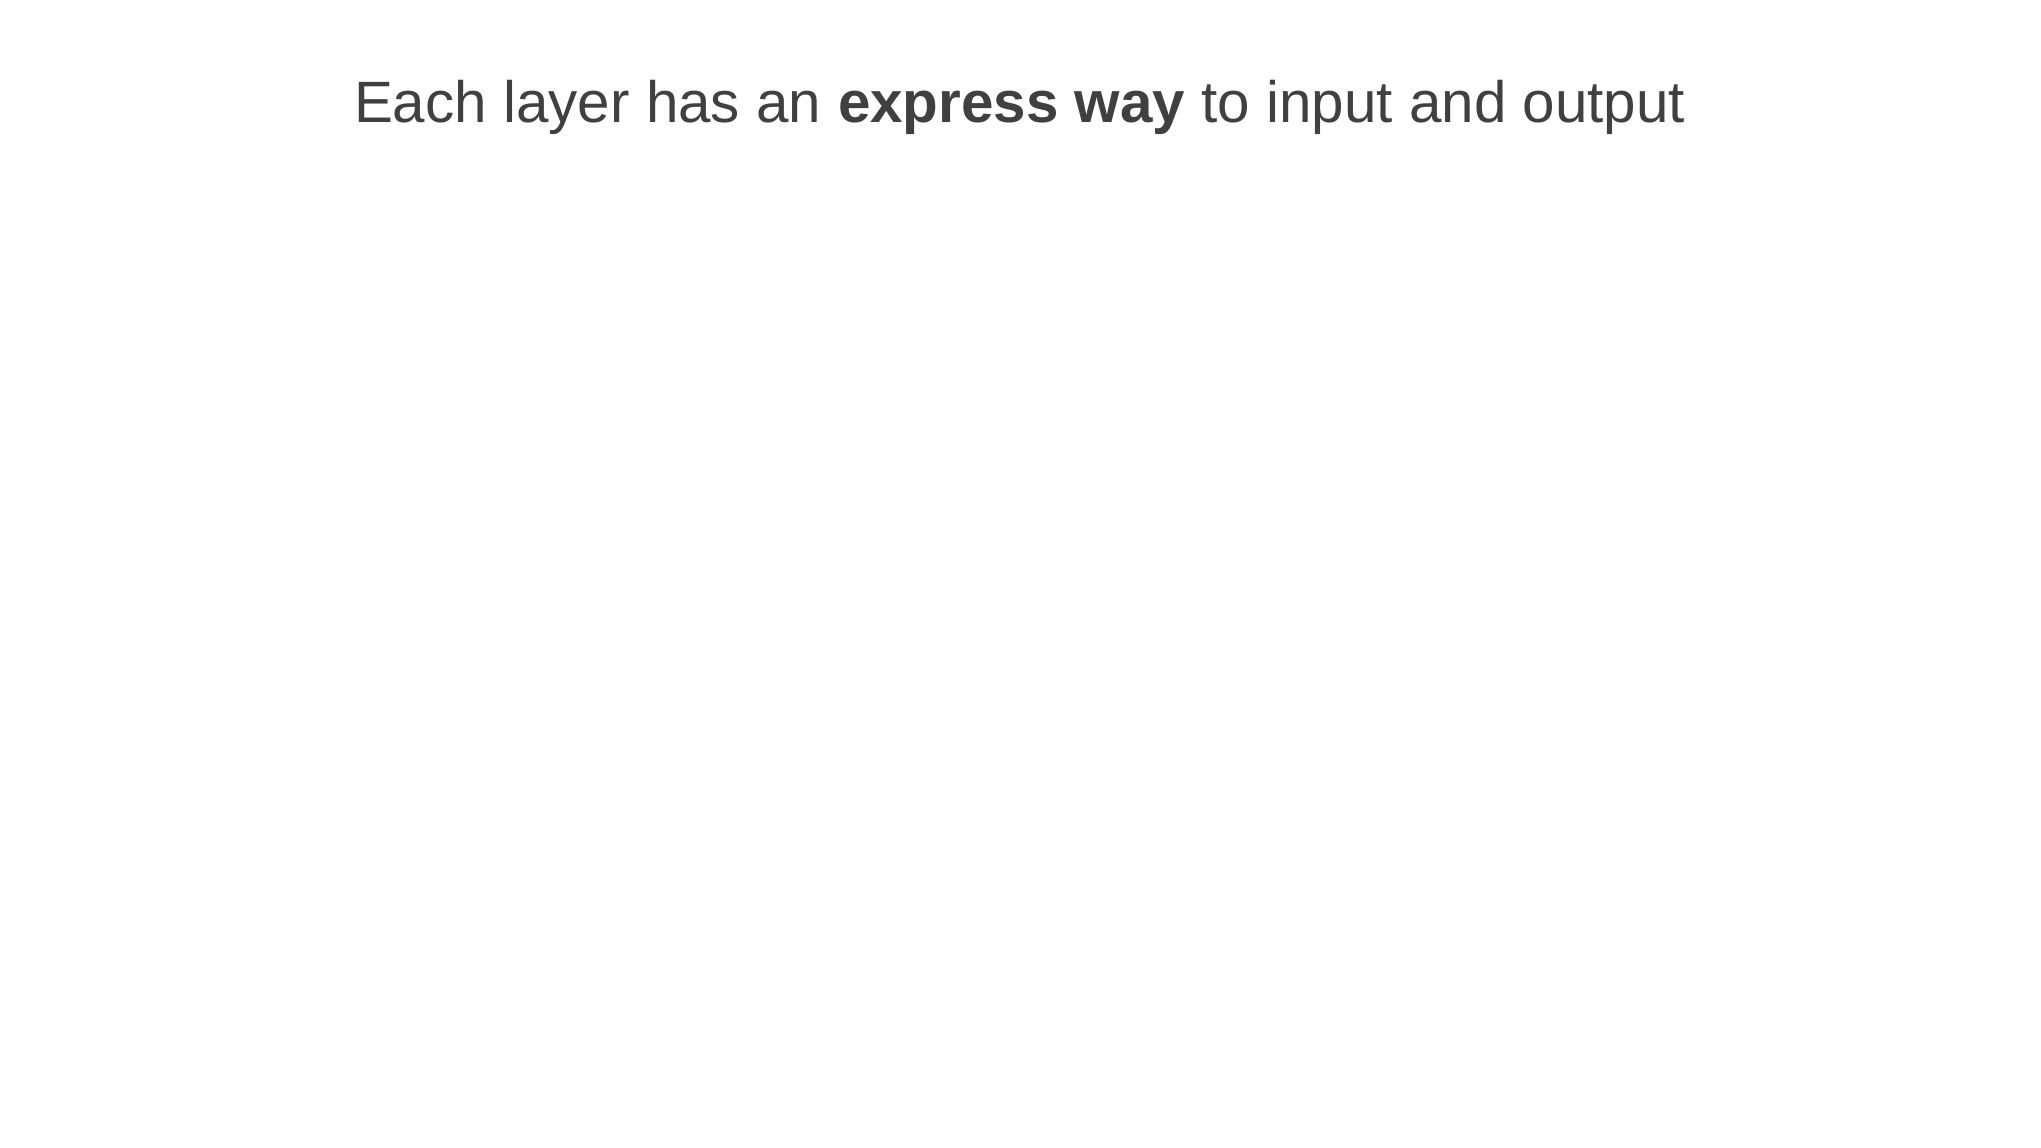

Each layer has an express way to input and output